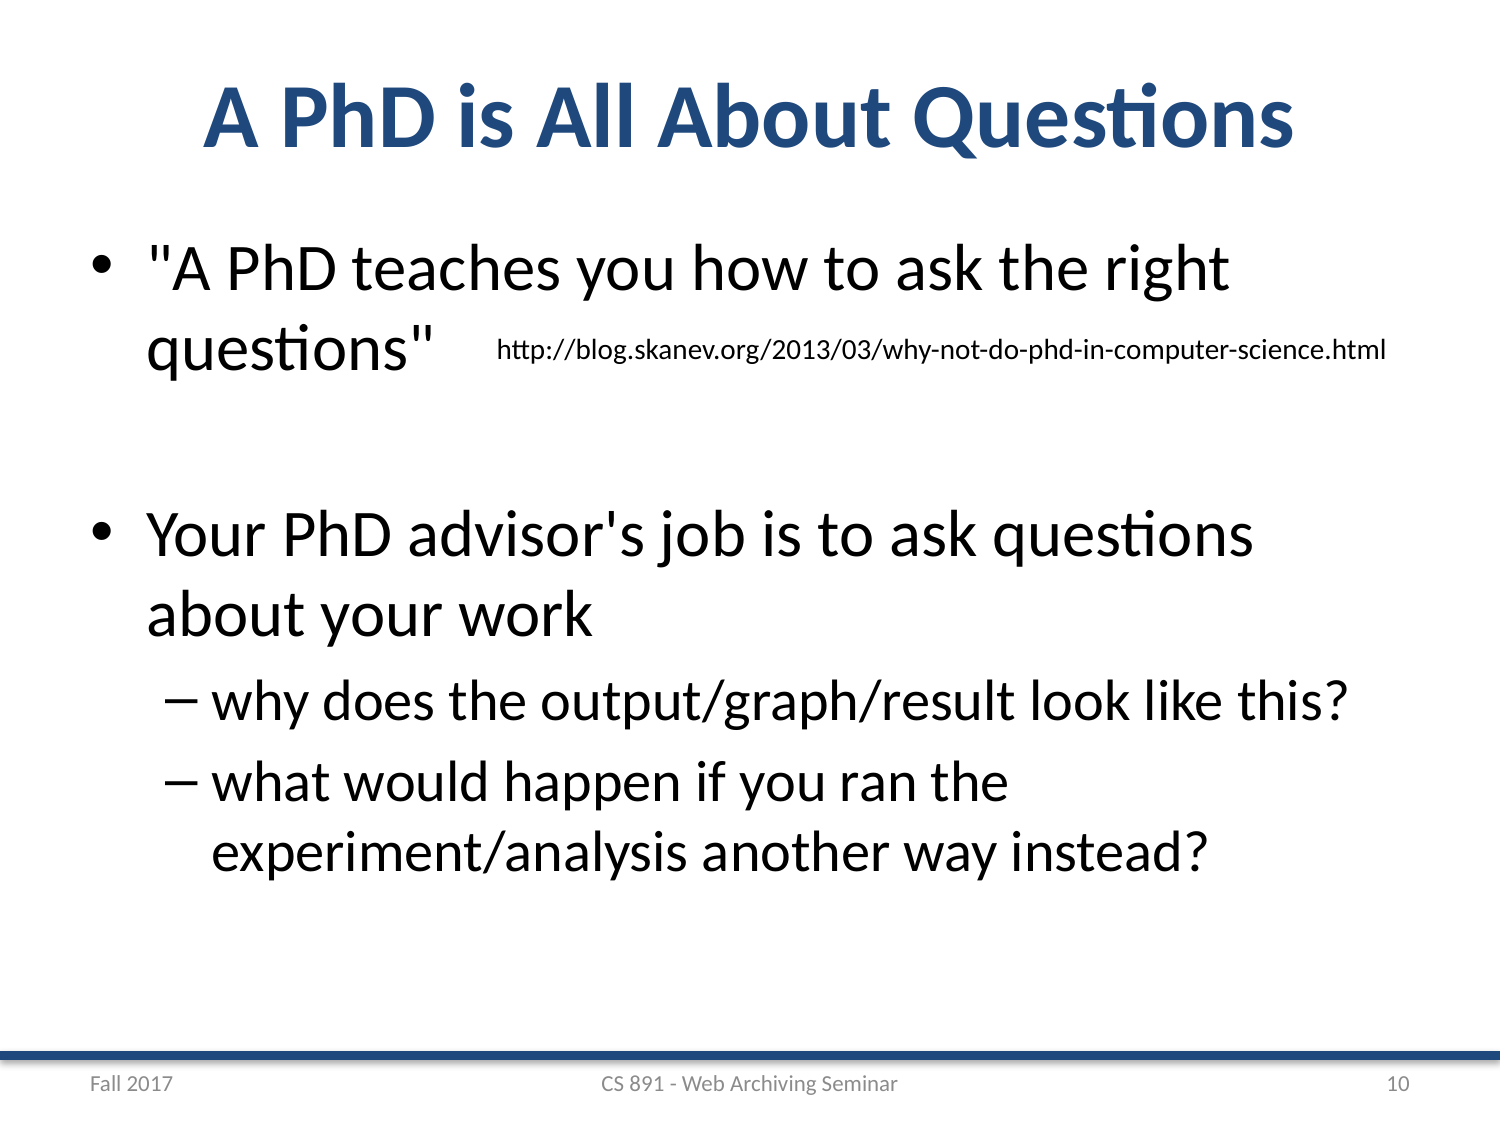

# A PhD is All About Questions
"A PhD teaches you how to ask the right questions"

Your PhD advisor's job is to ask questions about your work
why does the output/graph/result look like this?
what would happen if you ran the experiment/analysis another way instead?
http://blog.skanev.org/2013/03/why-not-do-phd-in-computer-science.html
Fall 2017
CS 891 - Web Archiving Seminar
10